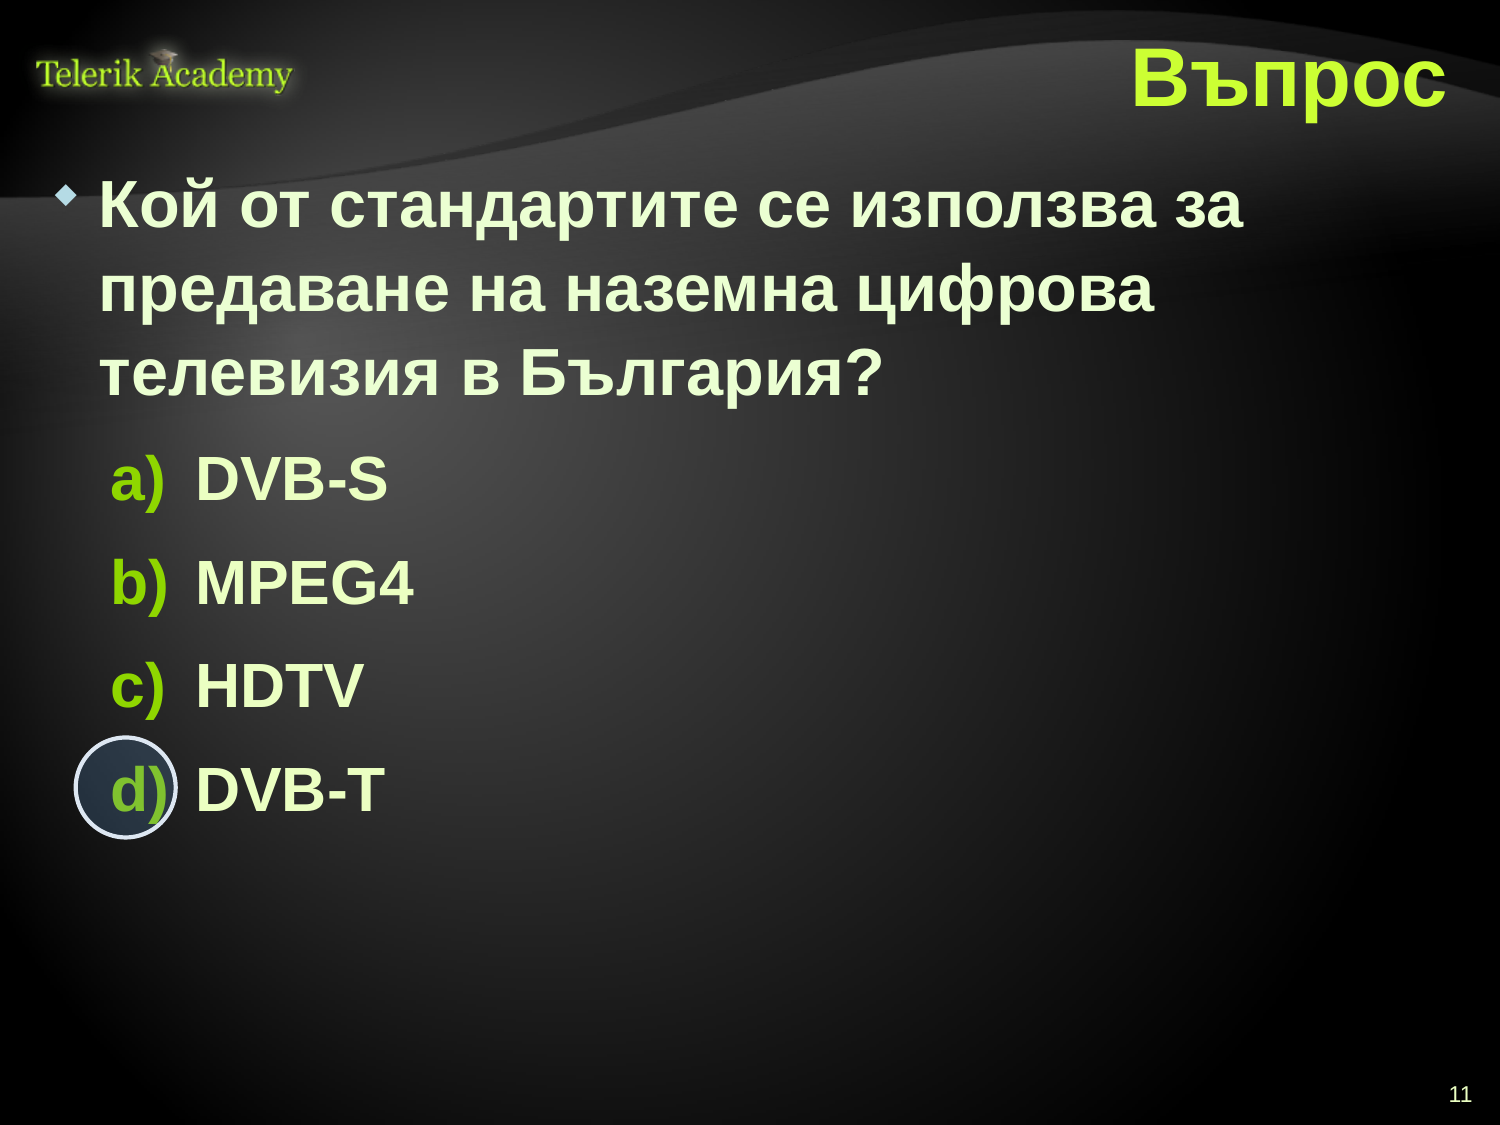

# Въпрос
Кой от стандартите се използва за предаване на наземна цифрова телевизия в България?
DVB-S
MPEG4
HDTV
DVB-T

11